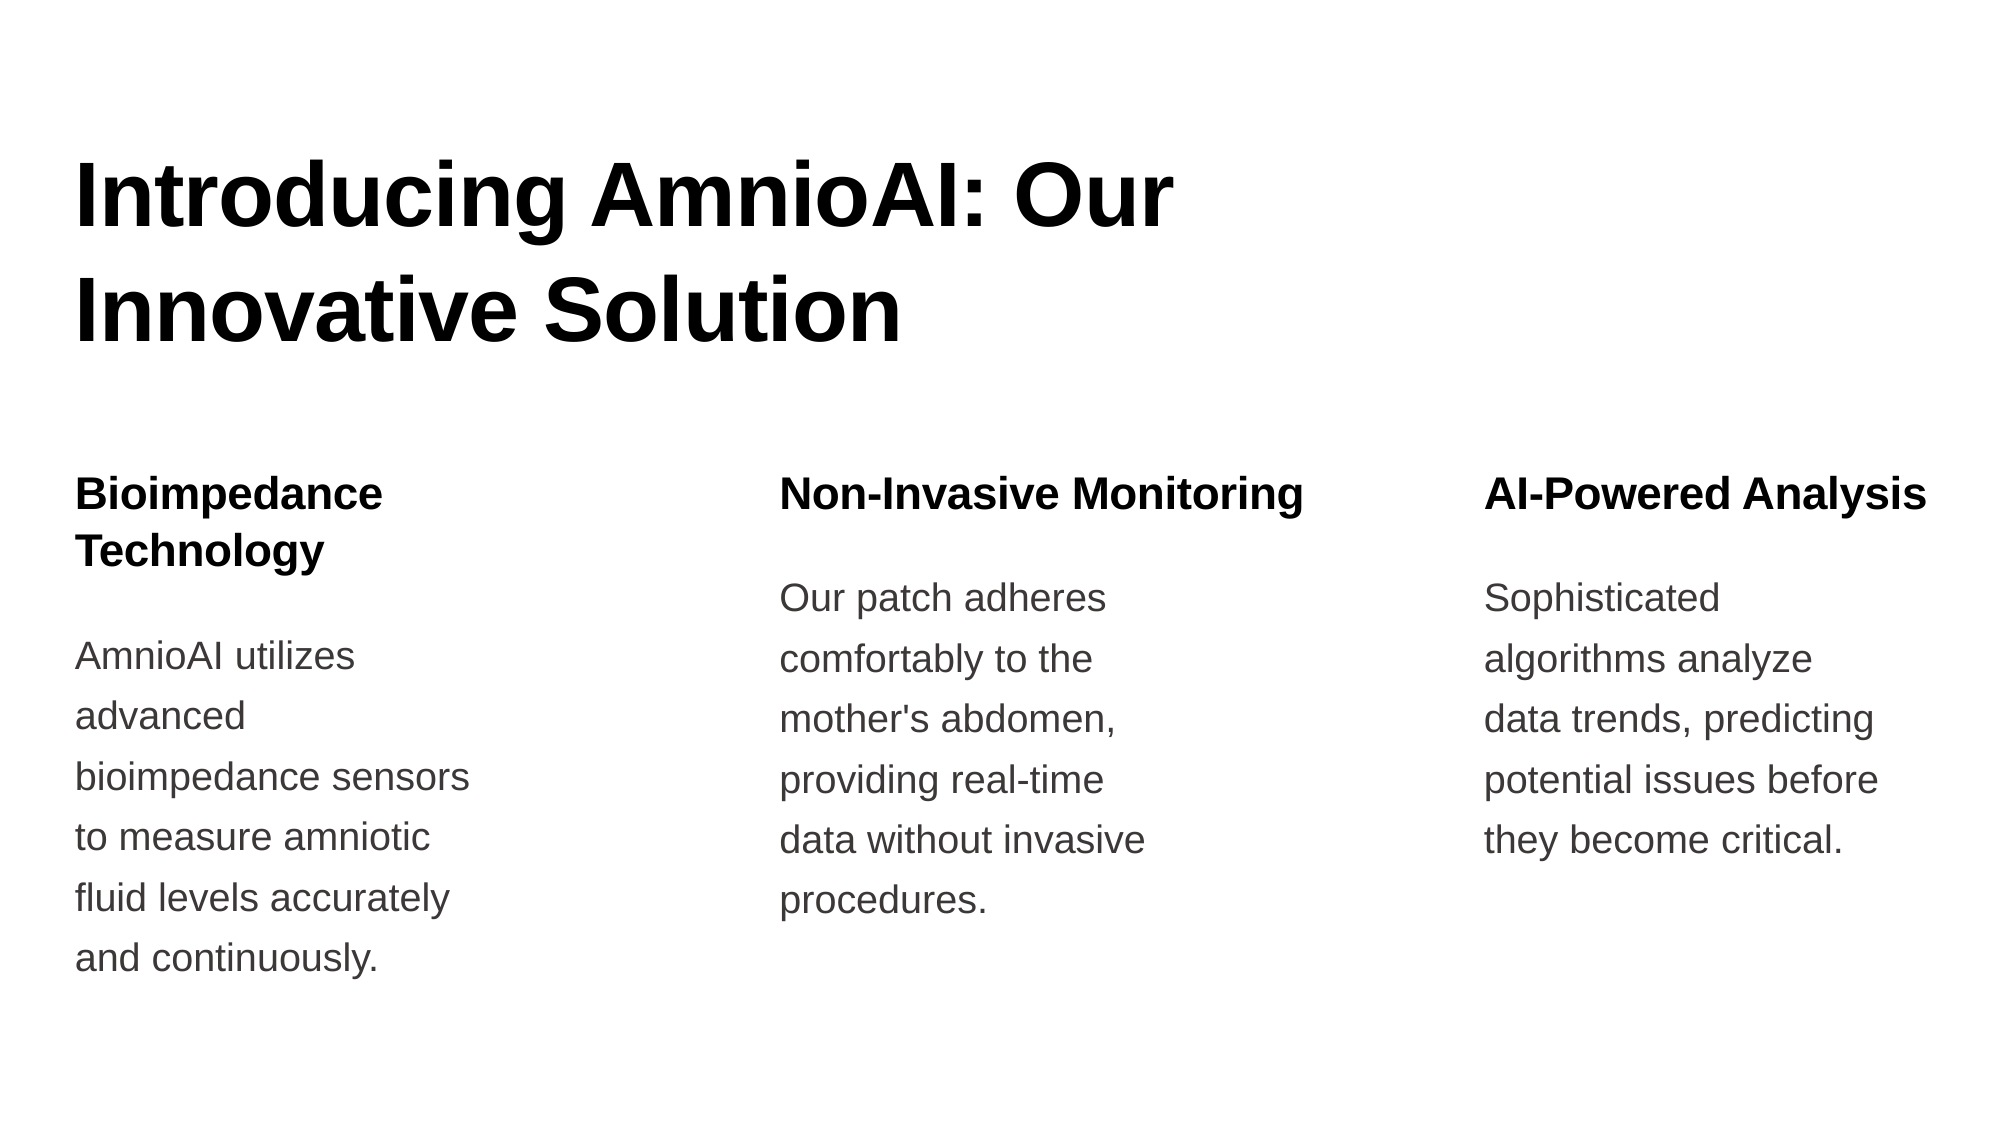

Introducing AmnioAI: Our Innovative Solution
Bioimpedance Technology
Non-Invasive Monitoring
AI-Powered Analysis
Our patch adheres comfortably to the mother's abdomen, providing real-time data without invasive procedures.
Sophisticated algorithms analyze data trends, predicting potential issues before they become critical.
AmnioAI utilizes advanced bioimpedance sensors to measure amniotic fluid levels accurately and continuously.